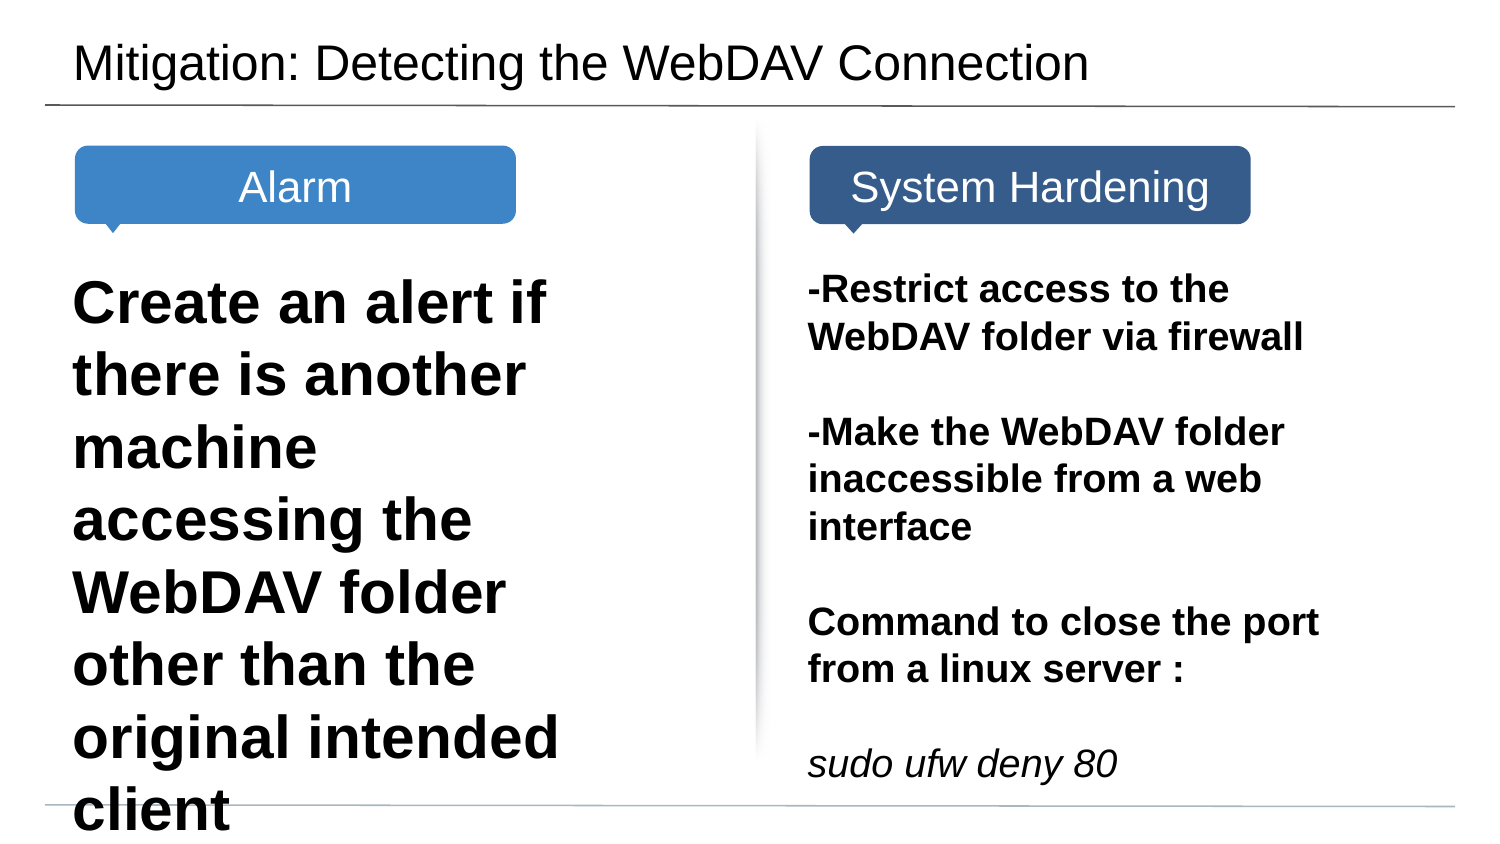

# Mitigation: Detecting the WebDAV Connection
Create an alert if there is another machine accessing the WebDAV folder other than the original intended client

-Restrict access to the WebDAV folder via firewall

-Make the WebDAV folder inaccessible from a web interface

Command to close the port from a linux server :

sudo ufw deny 80